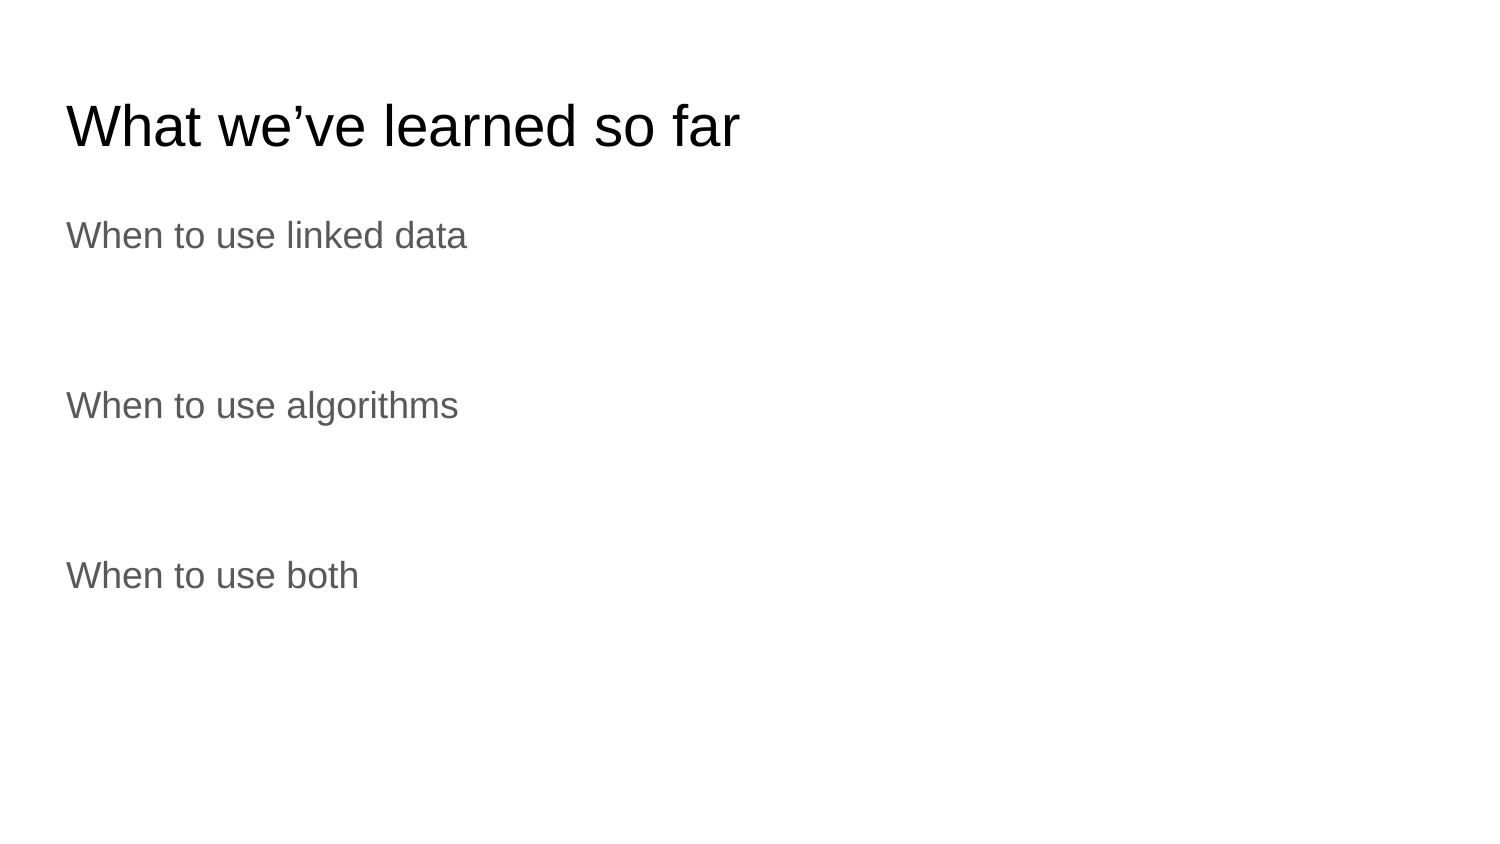

# What we’ve learned so far
When to use linked data

When to use algorithms

When to use both